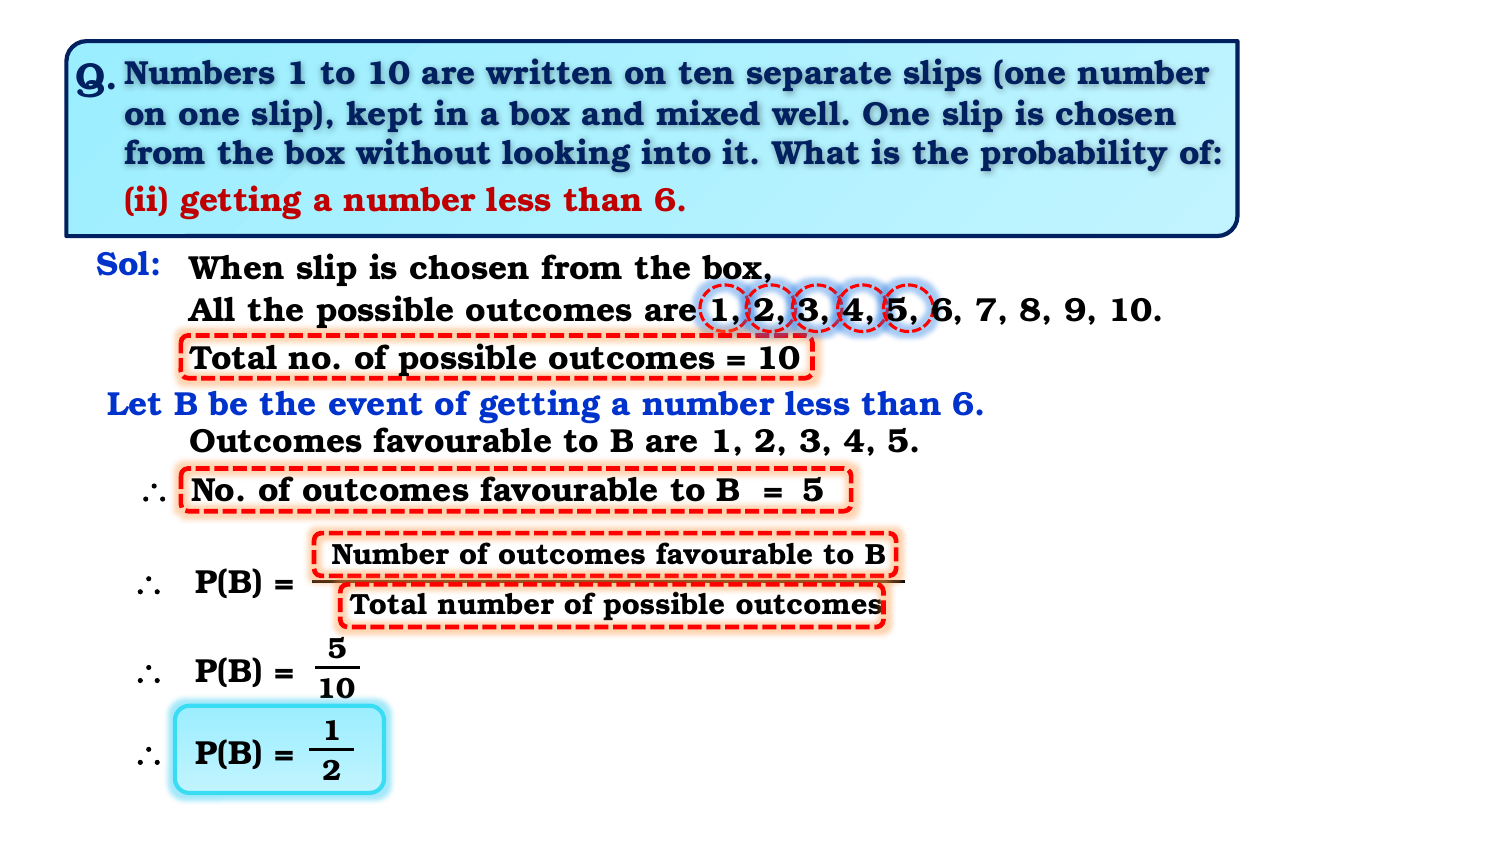

Q.
Numbers 1 to 10 are written on ten separate slips (one number on one slip), kept in a box and mixed well. One slip is chosen from the box without looking into it. What is the probability of:
(ii) getting a number less than 6.
Sol:
When slip is chosen from the box,
All the possible outcomes are 1, 2, 3, 4, 5, 6, 7, 8, 9, 10.

Total no. of possible outcomes =
10

 Let B be the event of getting a number less than 6.
Outcomes favourable to B are 1, 2, 3, 4, 5.
∴  No. of outcomes favourable to B  =
5

Number of outcomes favourable to B

∴
P(B) =
Total number of possible outcomes

5
∴
P(B) =
10
1

∴
P(B) =
2